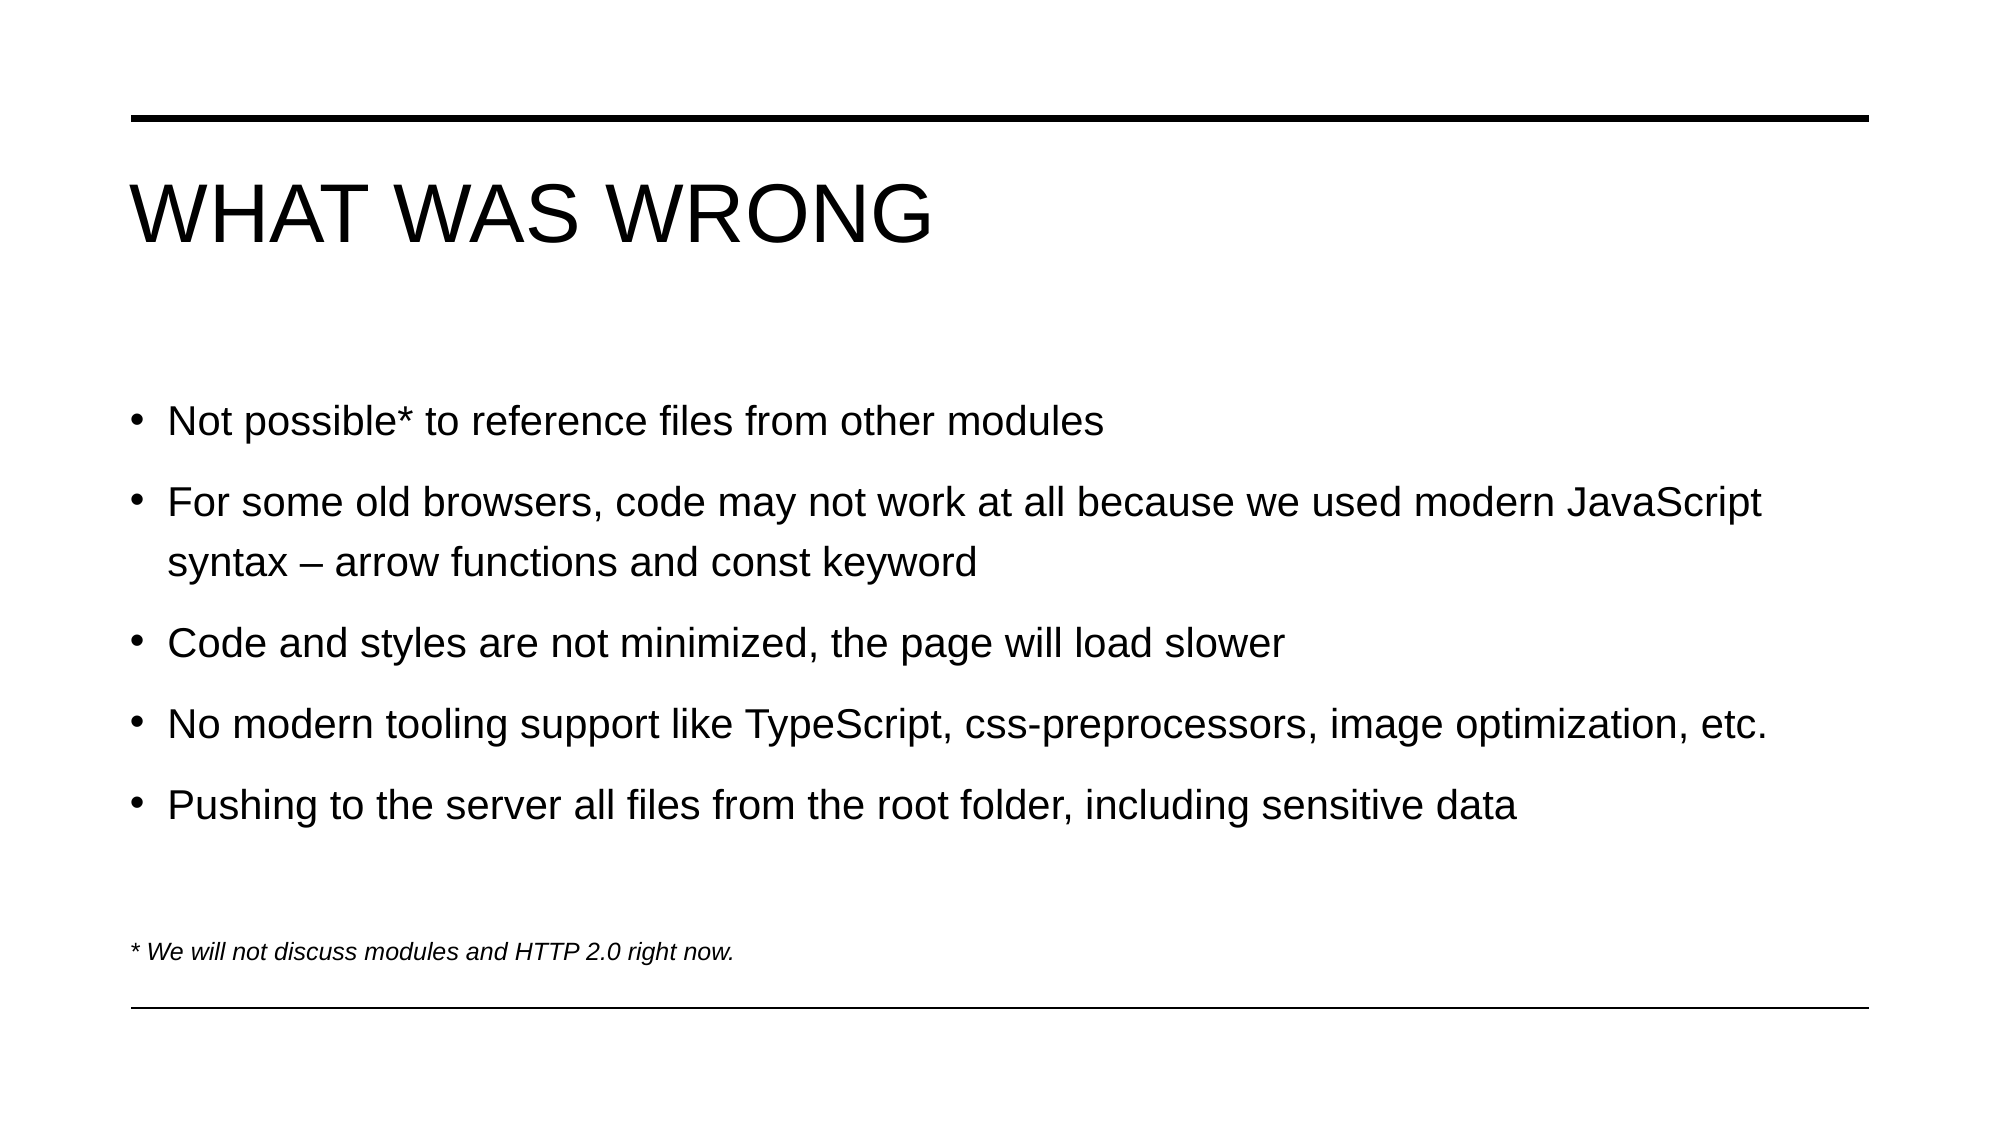

# What was wrong
Not possible* to reference files from other modules
For some old browsers, code may not work at all because we used modern JavaScript syntax – arrow functions and const keyword
Code and styles are not minimized, the page will load slower
No modern tooling support like TypeScript, css-preprocessors, image optimization, etc.
Pushing to the server all files from the root folder, including sensitive data

* We will not discuss modules and HTTP 2.0 right now.